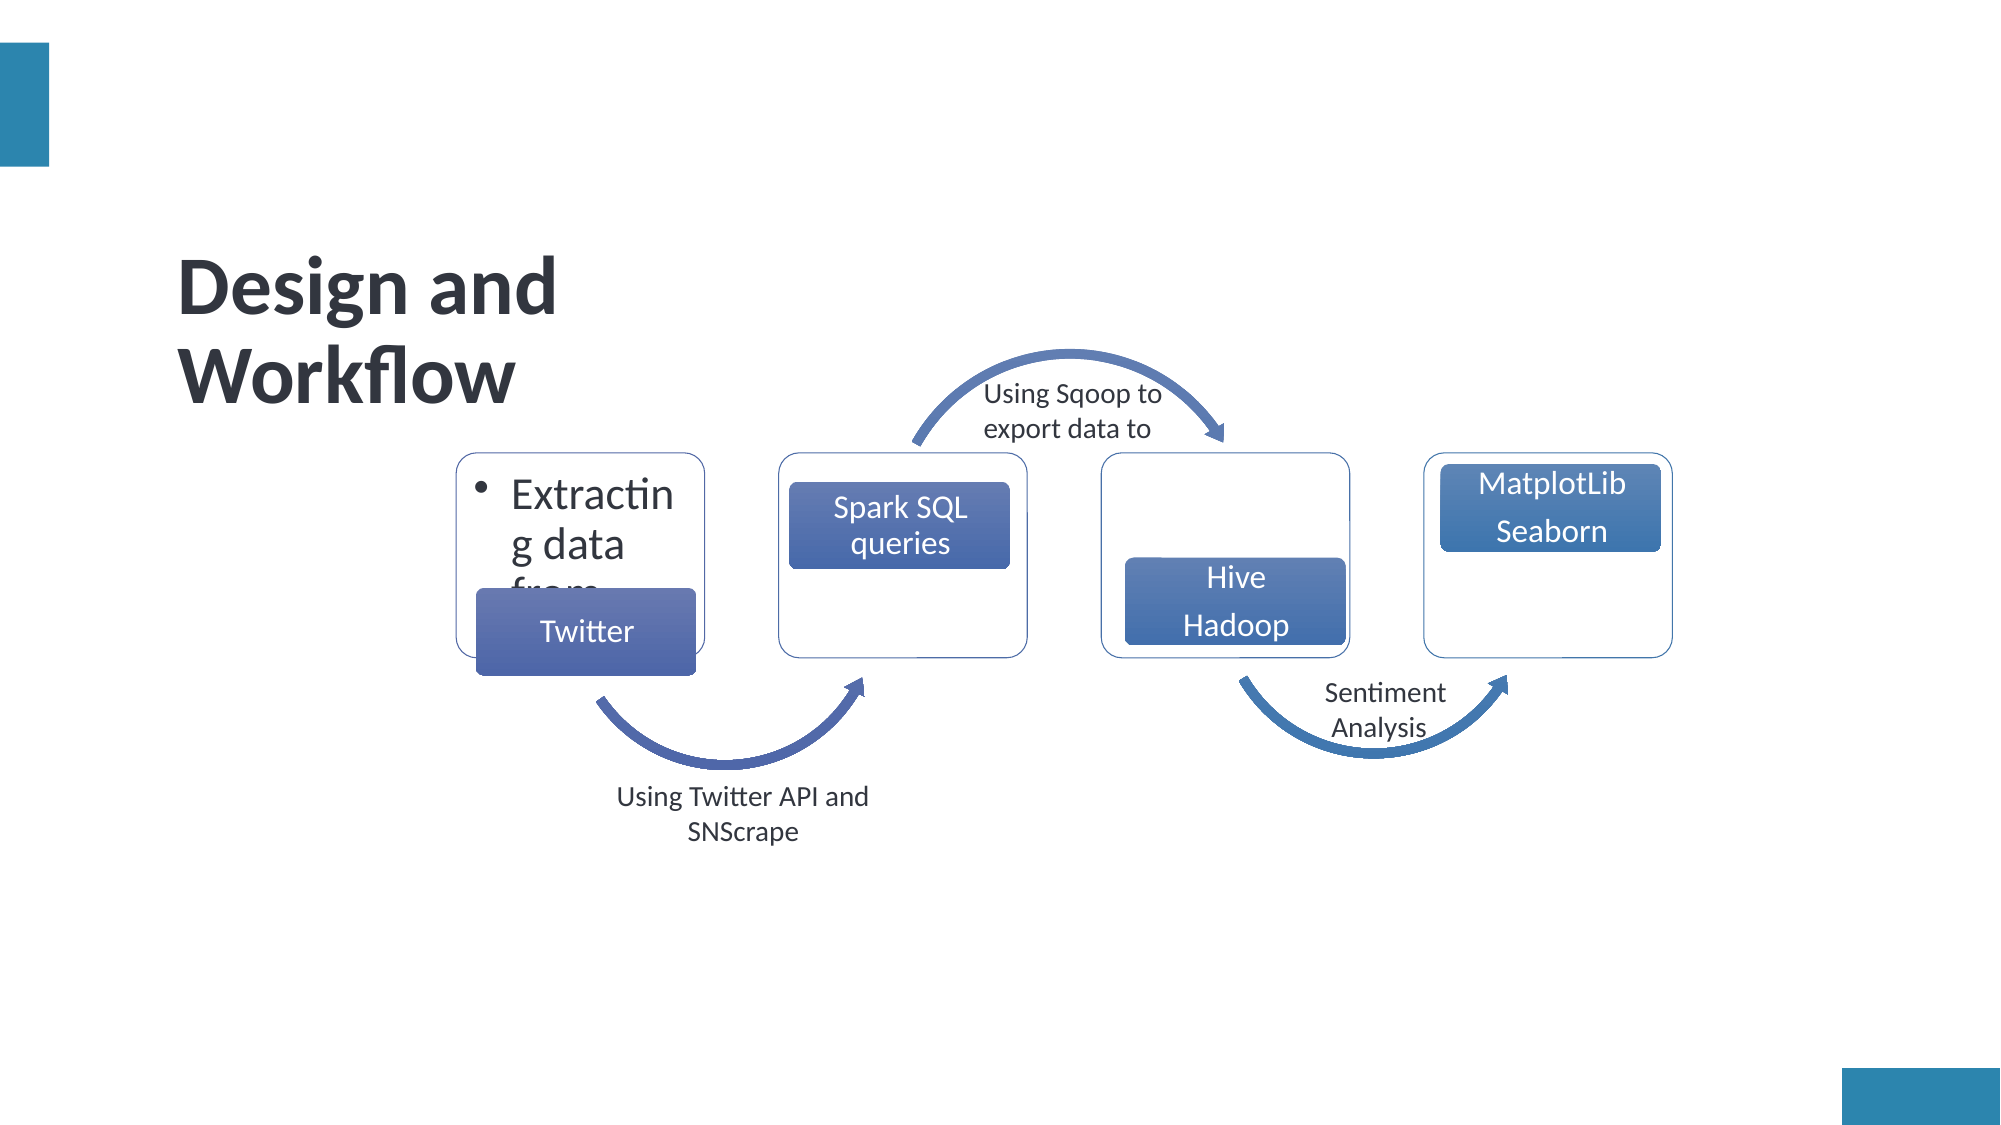

# Design and Workflow
Extracting data from
Twitter
Spark SQL queries
Hive
Hadoop
MatplotLib
Seaborn
Using Sqoop to
export data to
Sentiment
 Analysis
Using Twitter API and SNScrape